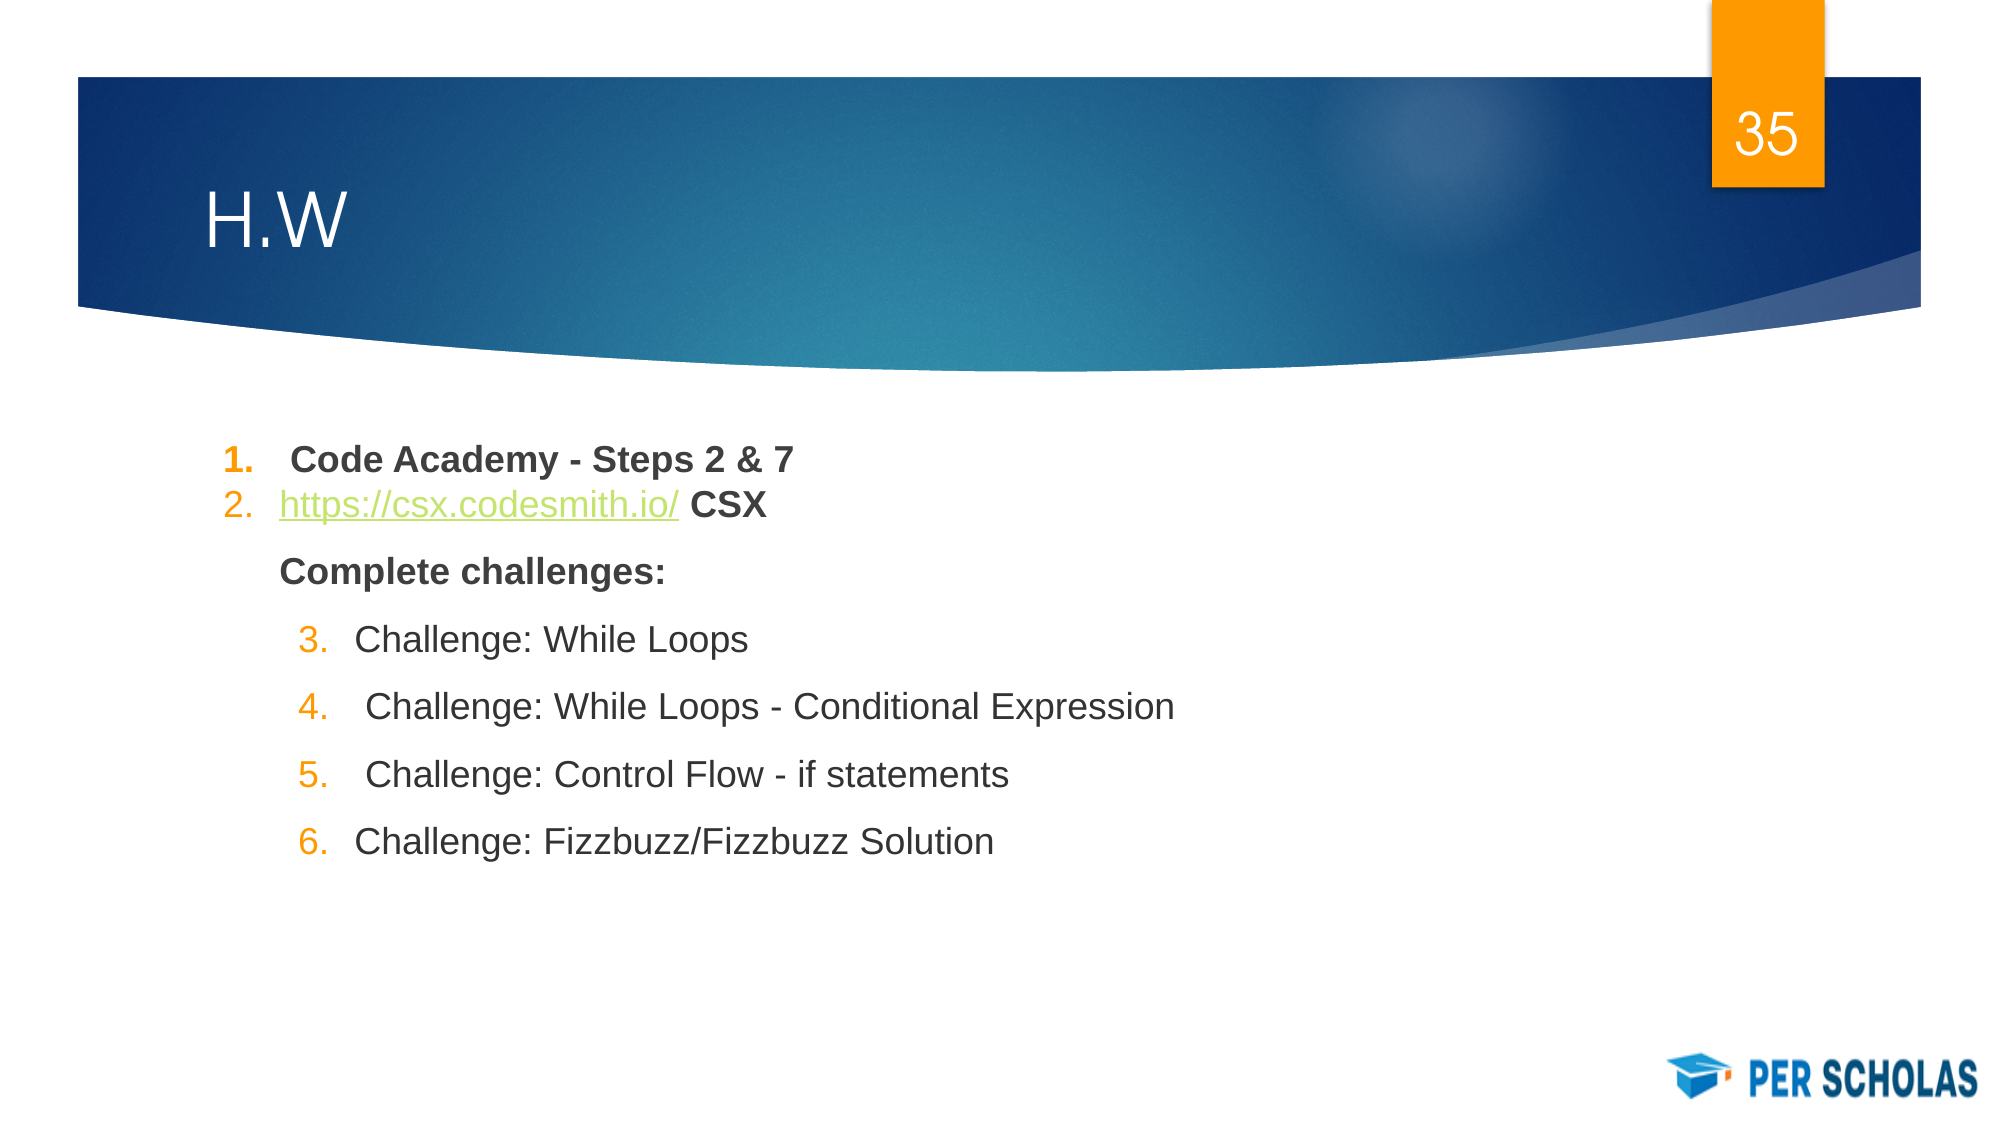

35
# H.W
 Code Academy - Steps 2 & 7
https://csx.codesmith.io/ CSX
Complete challenges:
Challenge: While Loops
 Challenge: While Loops - Conditional Expression
 Challenge: Control Flow - if statements
Challenge: Fizzbuzz/Fizzbuzz Solution